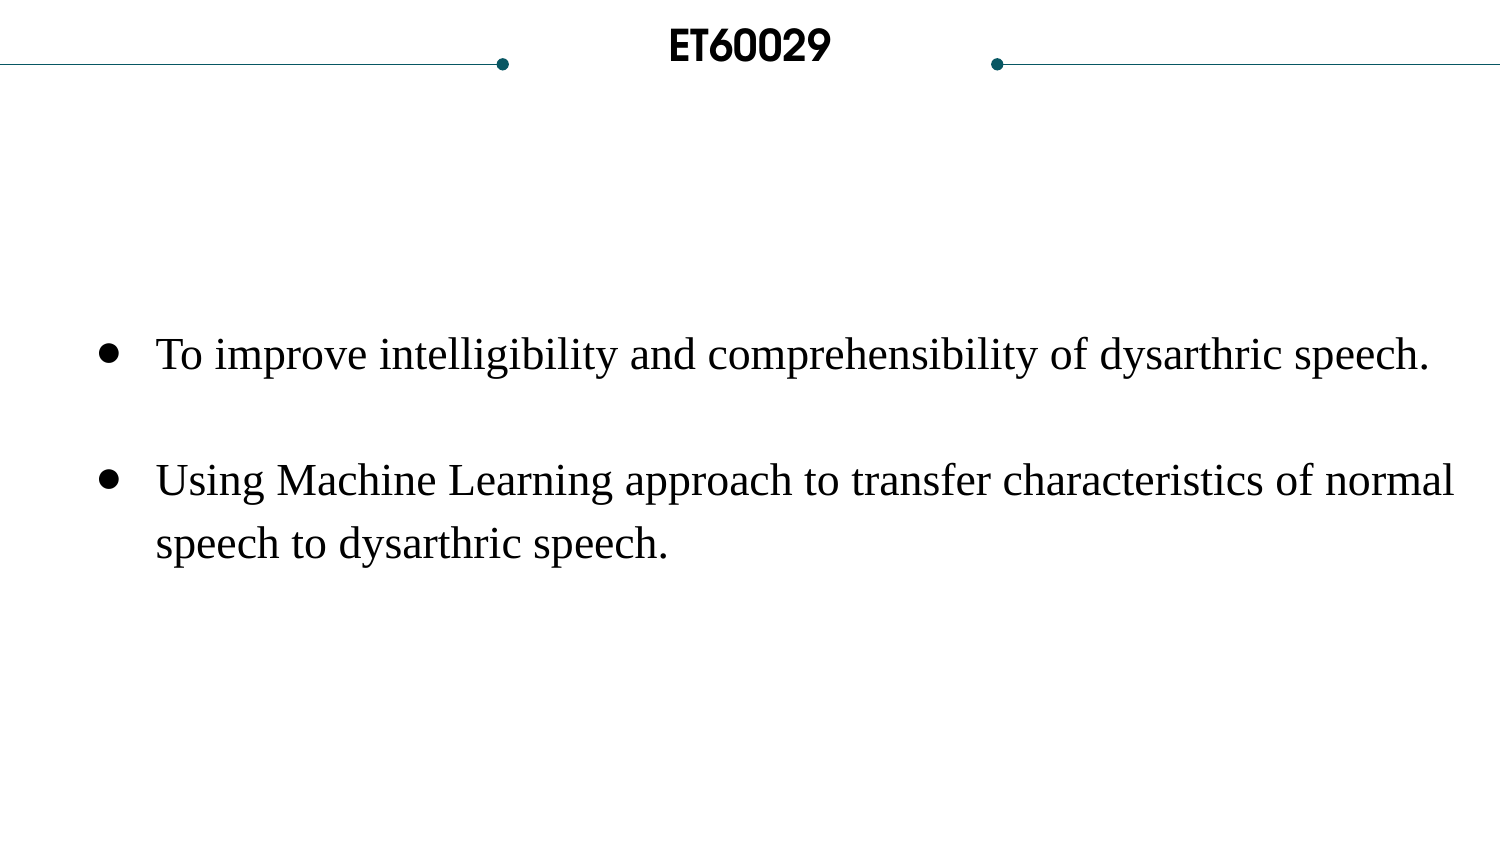

ET60029
To improve intelligibility and comprehensibility of dysarthric speech.

Using Machine Learning approach to transfer characteristics of normal speech to dysarthric speech.